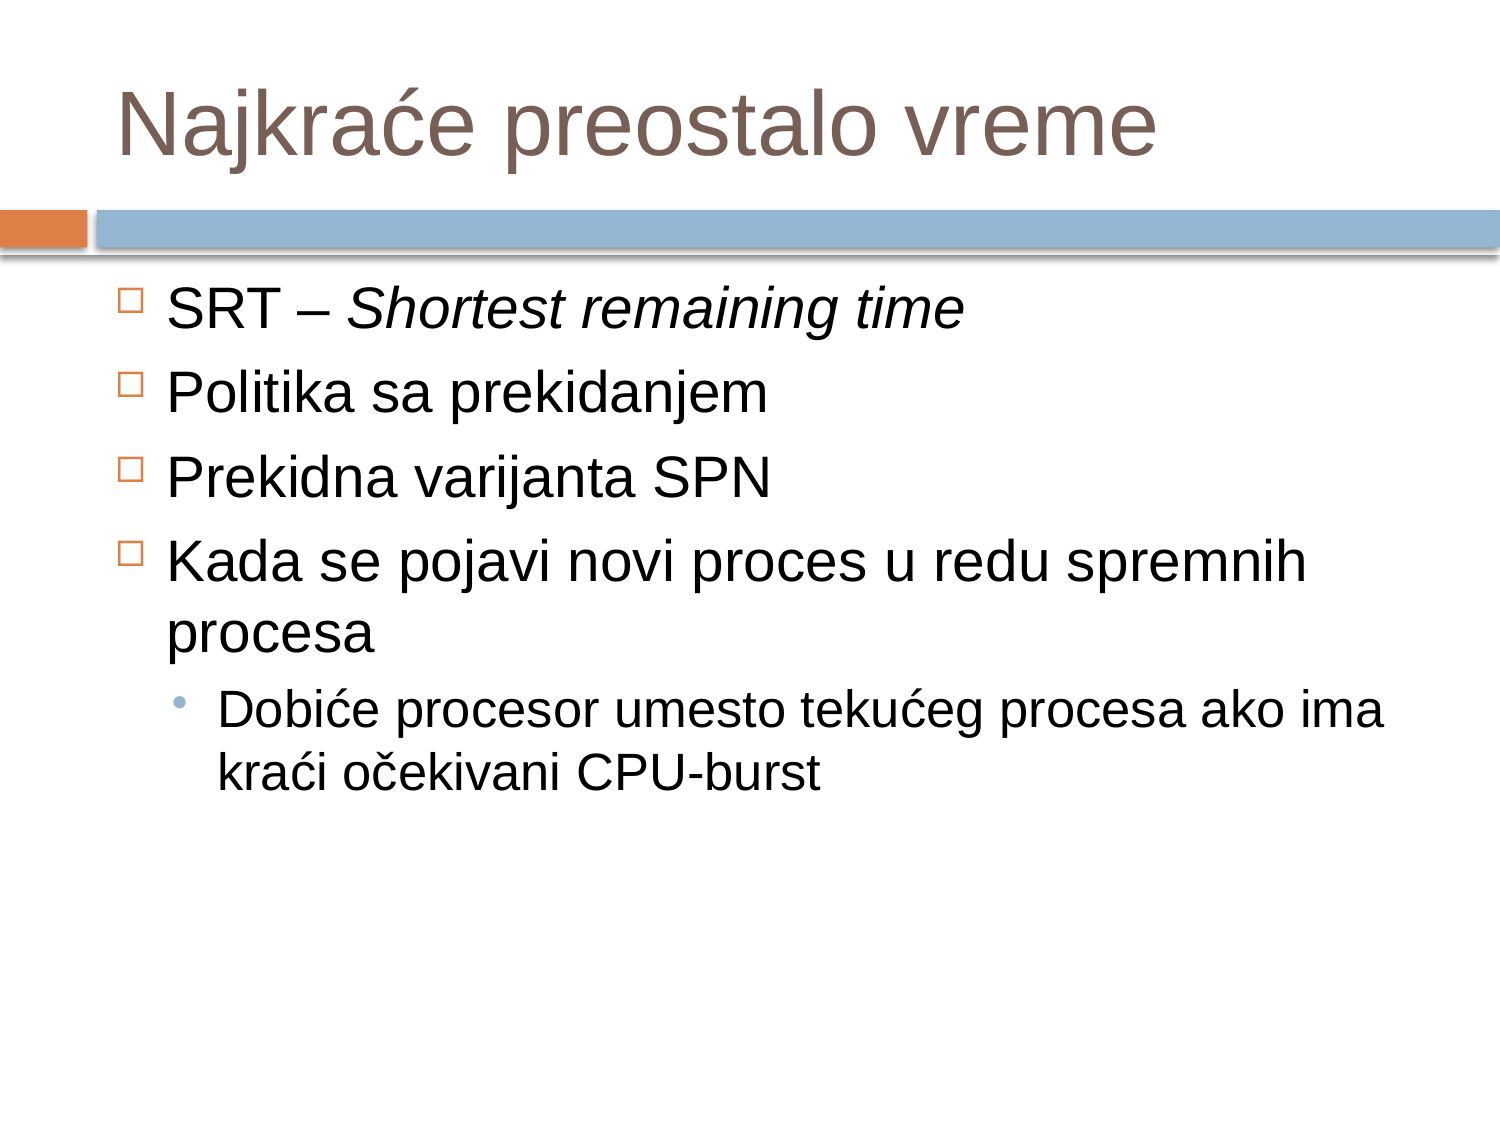

# Najkraće preostalo vreme
SRT – Shortest remaining time
Politika sa prekidanjem
Prekidna varijanta SPN
Kada se pojavi novi proces u redu spremnih procesa
Dobiće procesor umesto tekućeg procesa ako ima kraći očekivani CPU-burst